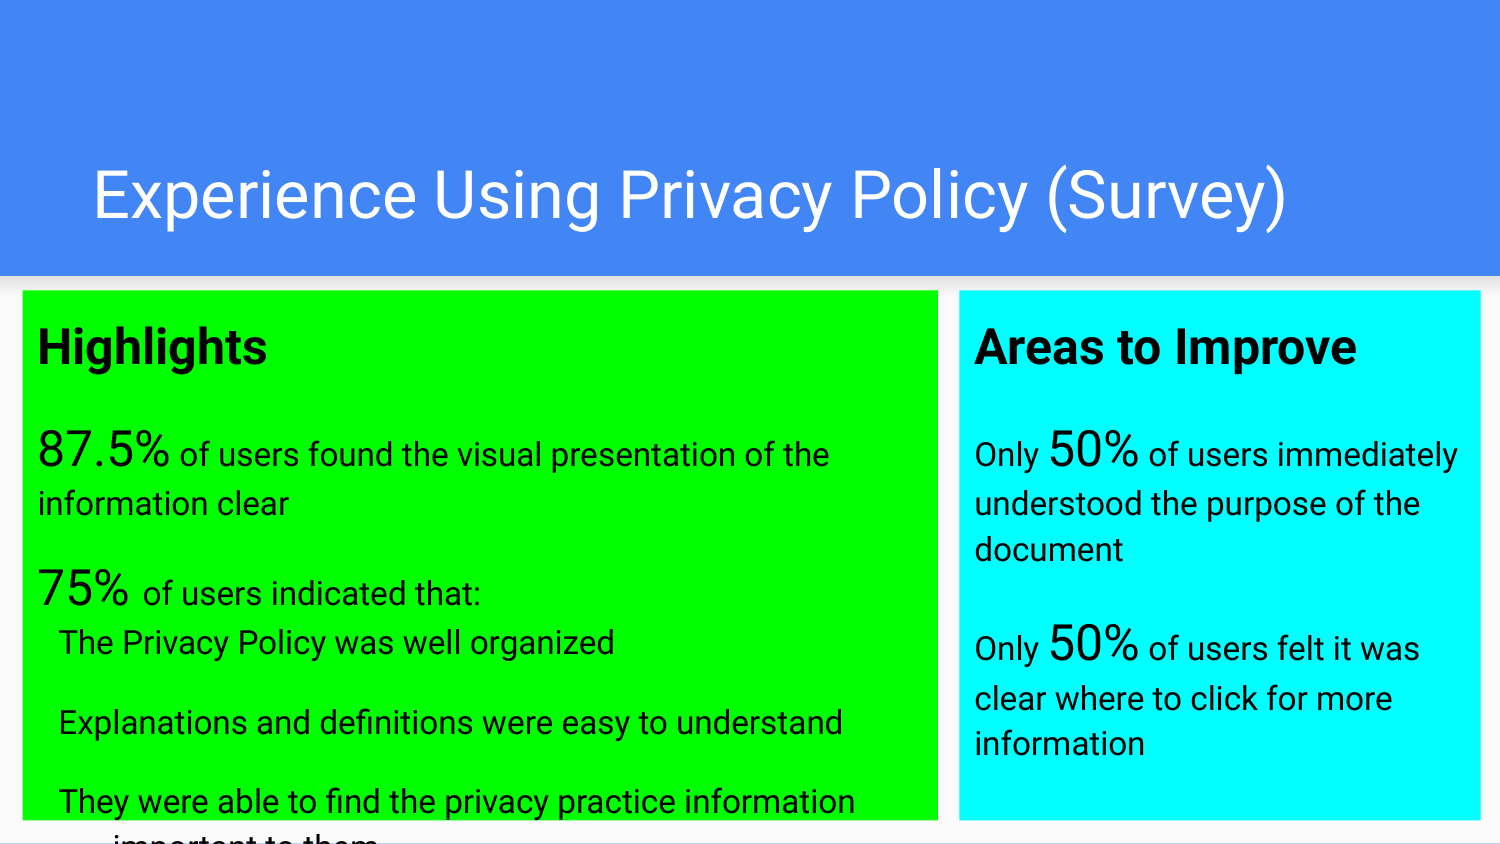

# Experience Using Privacy Policy (Survey)
Highlights
87.5% of users found the visual presentation of the information clear
75% of users indicated that:
The Privacy Policy was well organized
Explanations and definitions were easy to understand
They were able to find the privacy practice information important to them

Areas to Improve
Only 50% of users immediately understood the purpose of the document
Only 50% of users felt it was clear where to click for more information